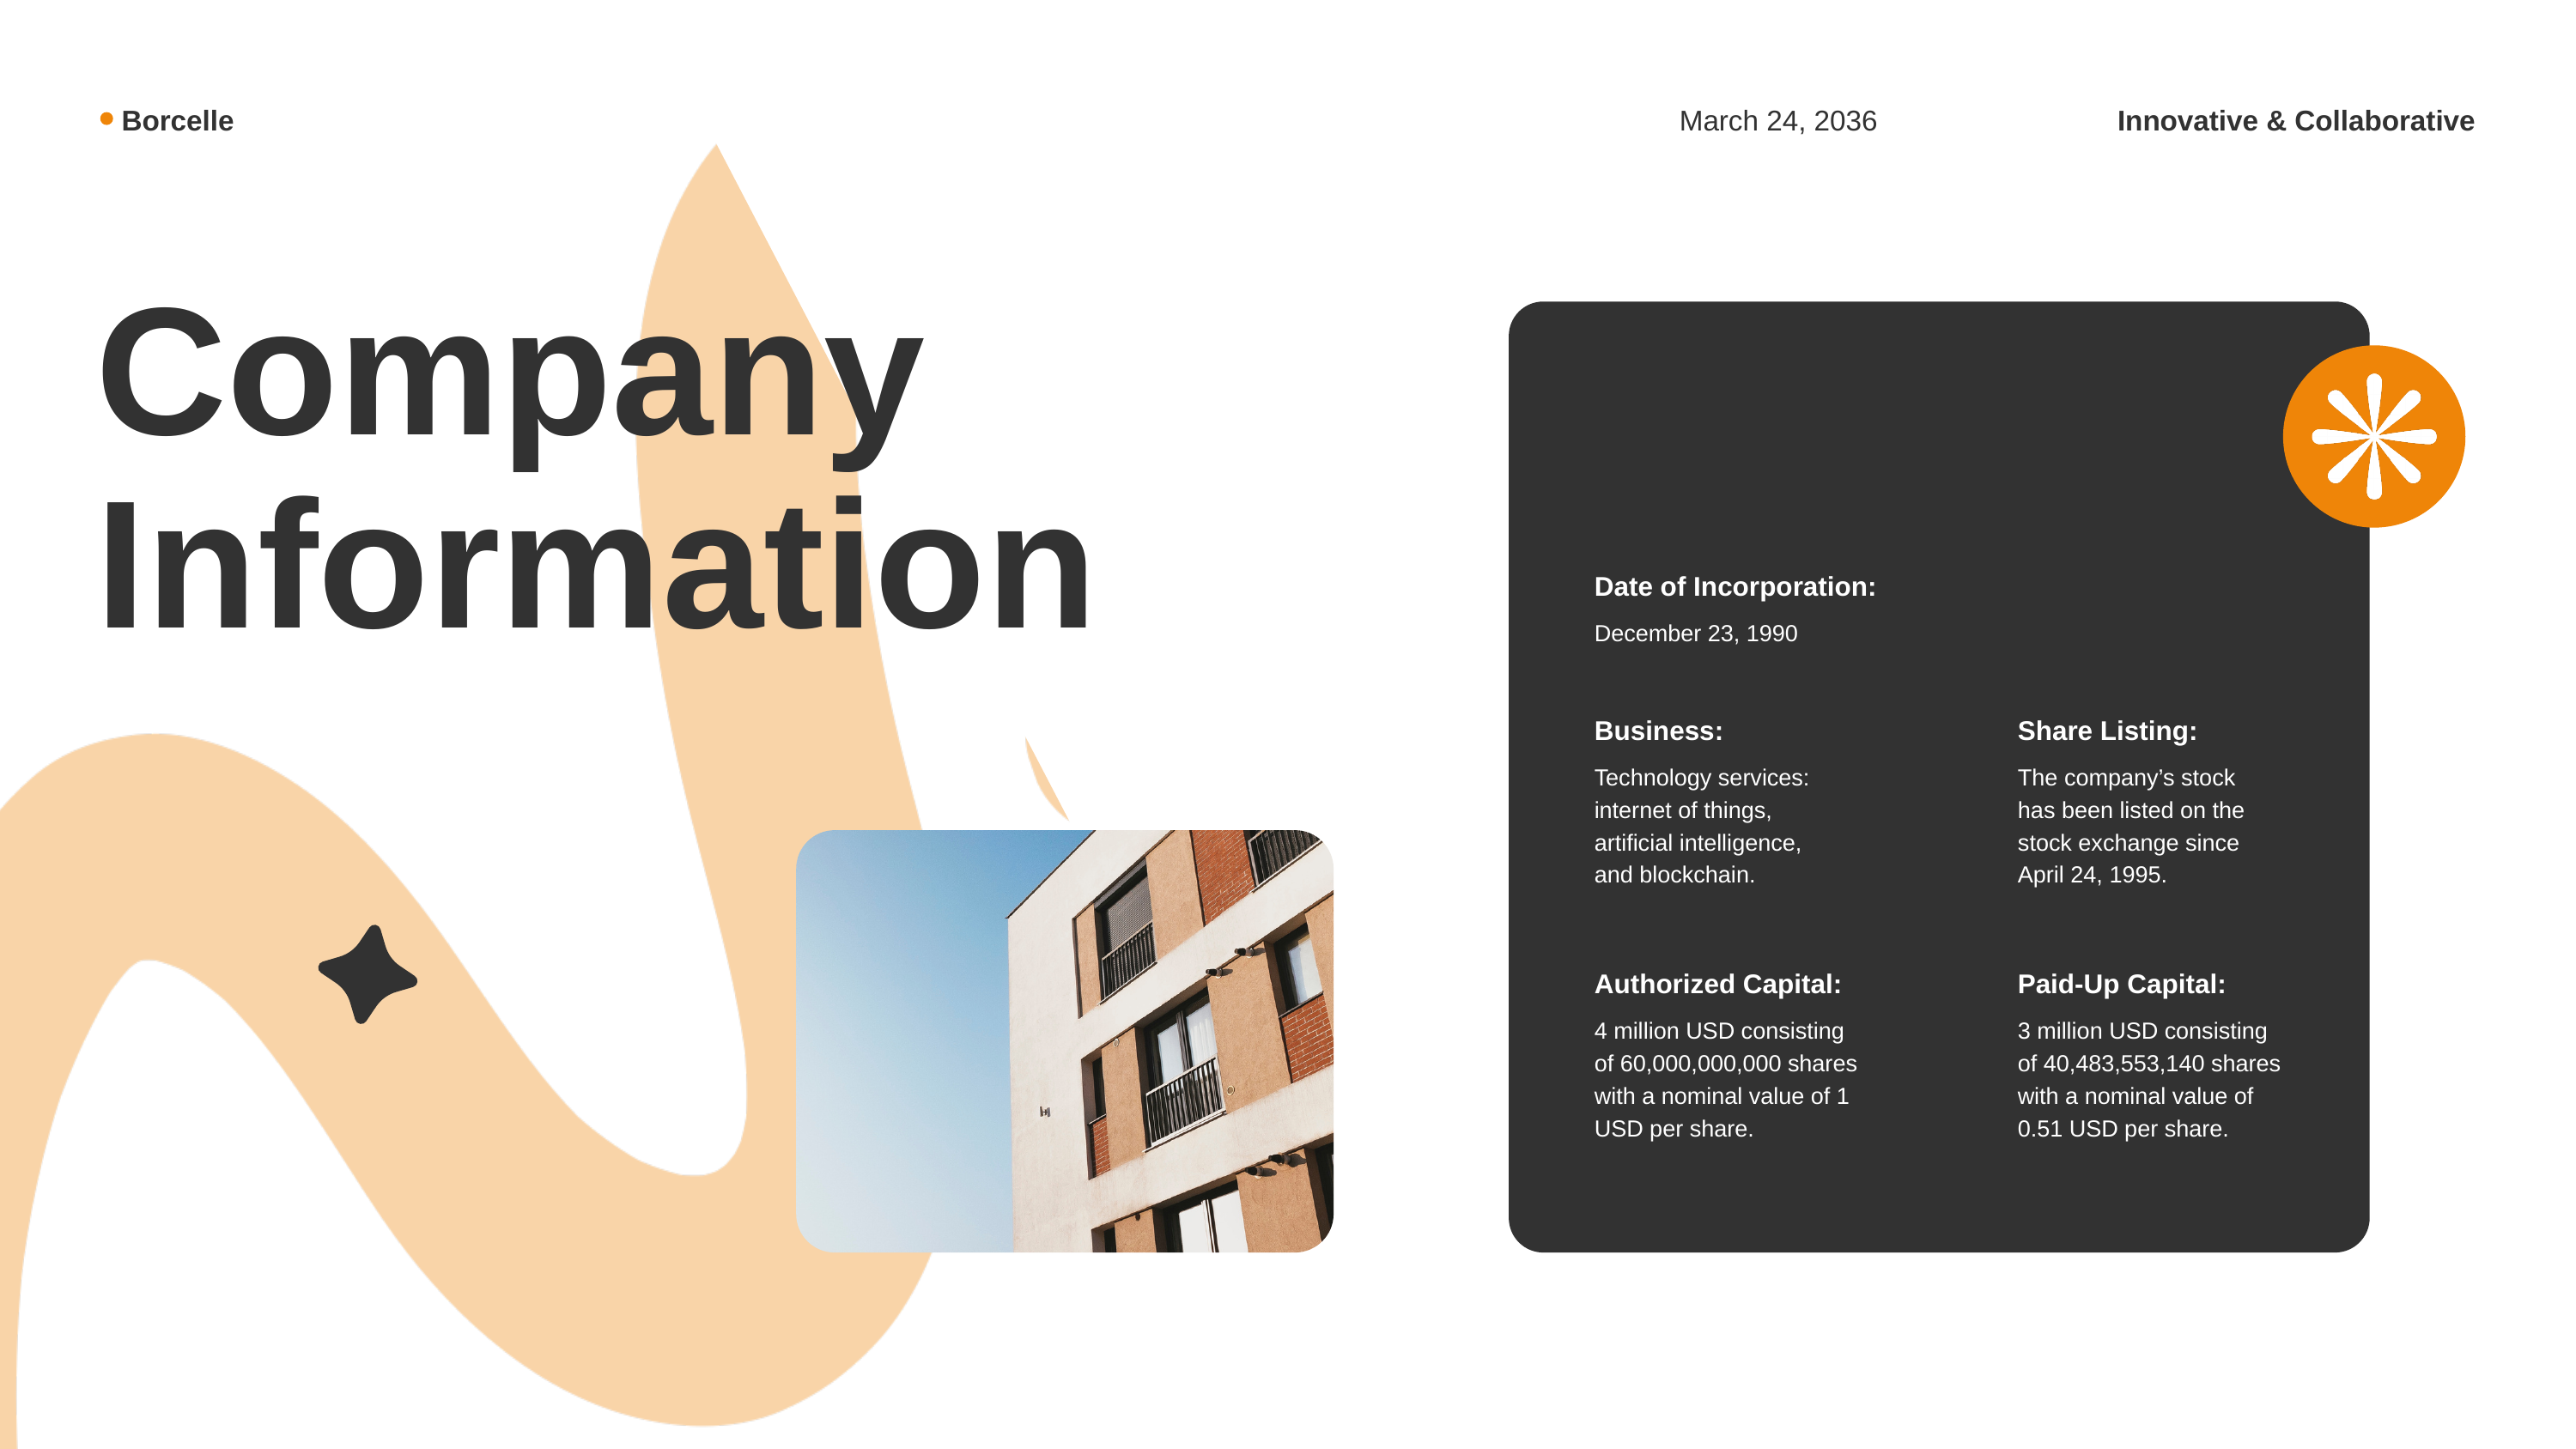

Borcelle
March 24, 2036
Innovative & Collaborative

Company
Information

Date of Incorporation:
December 23, 1990
Business:
Share Listing:
Technology services:
internet of things,
artificial intelligence,
and blockchain.
The company’s stock
has been listed on the
stock exchange since
April 24, 1995.

Authorized Capital:
Paid-Up Capital:
4 million USD consisting
of 60,000,000,000 shares
with a nominal value of 1
USD per share.
3 million USD consisting
of 40,483,553,140 shares
with a nominal value of
0.51 USD per share.